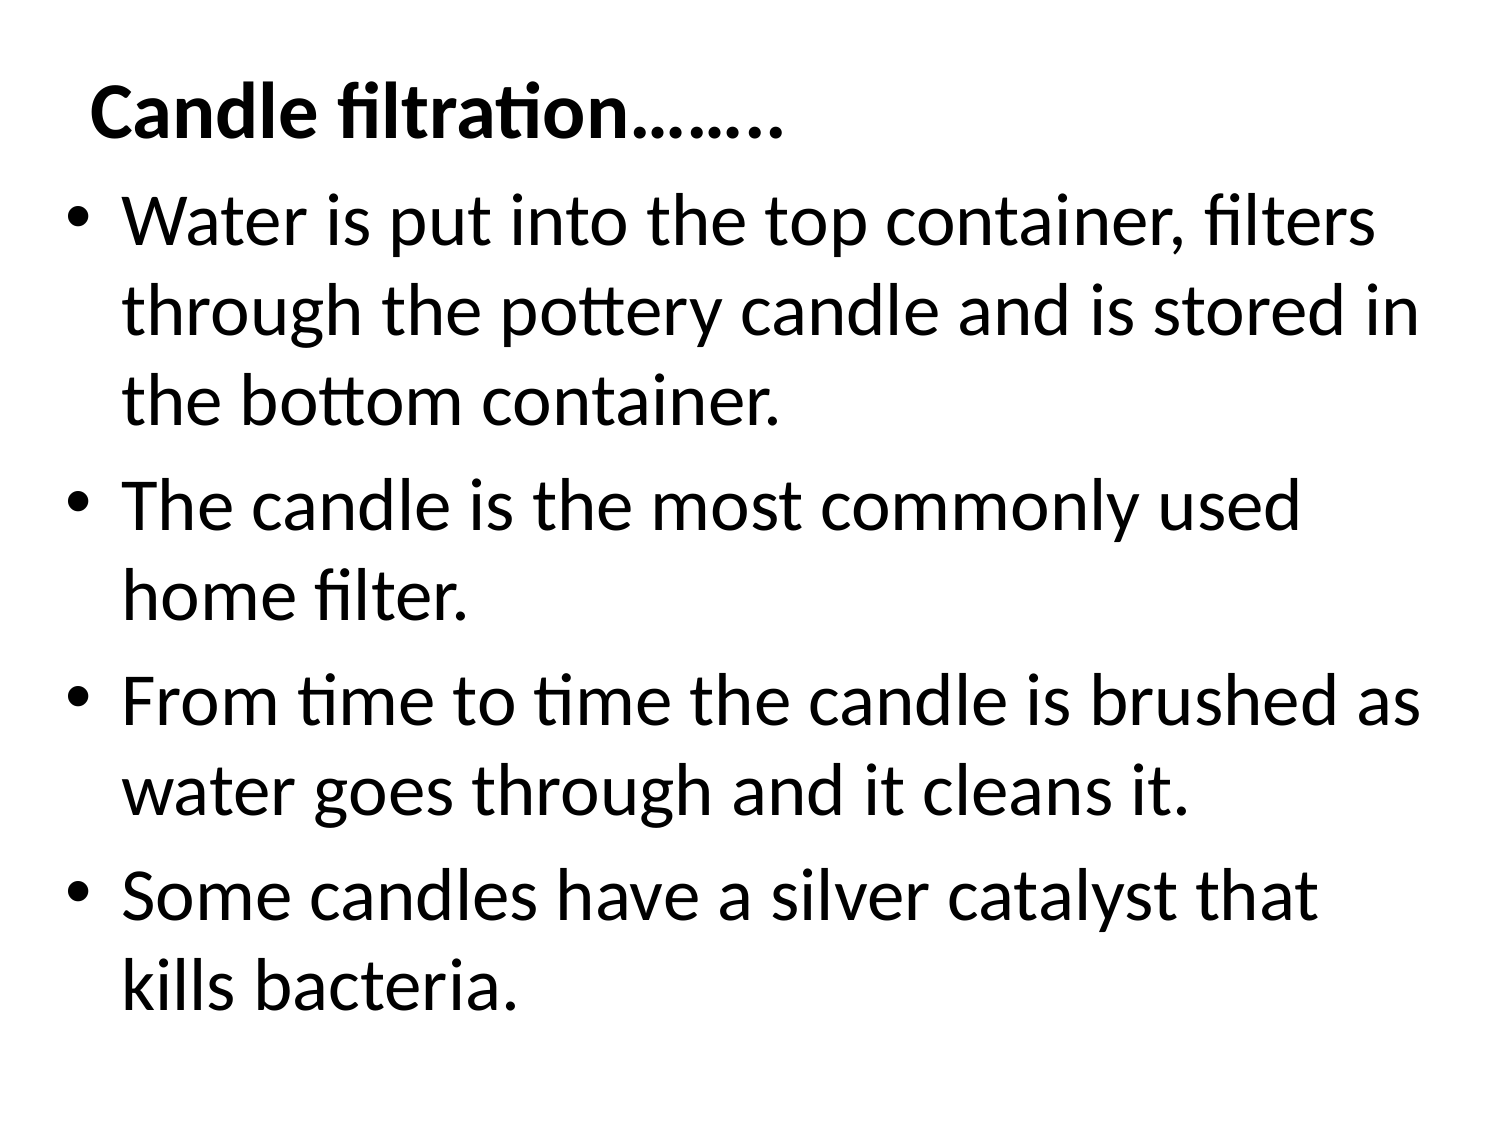

# Candle filtration……..
Water is put into the top container, filters through the pottery candle and is stored in the bottom container.
The candle is the most commonly used home filter.
From time to time the candle is brushed as water goes through and it cleans it.
Some candles have a silver catalyst that kills bacteria.